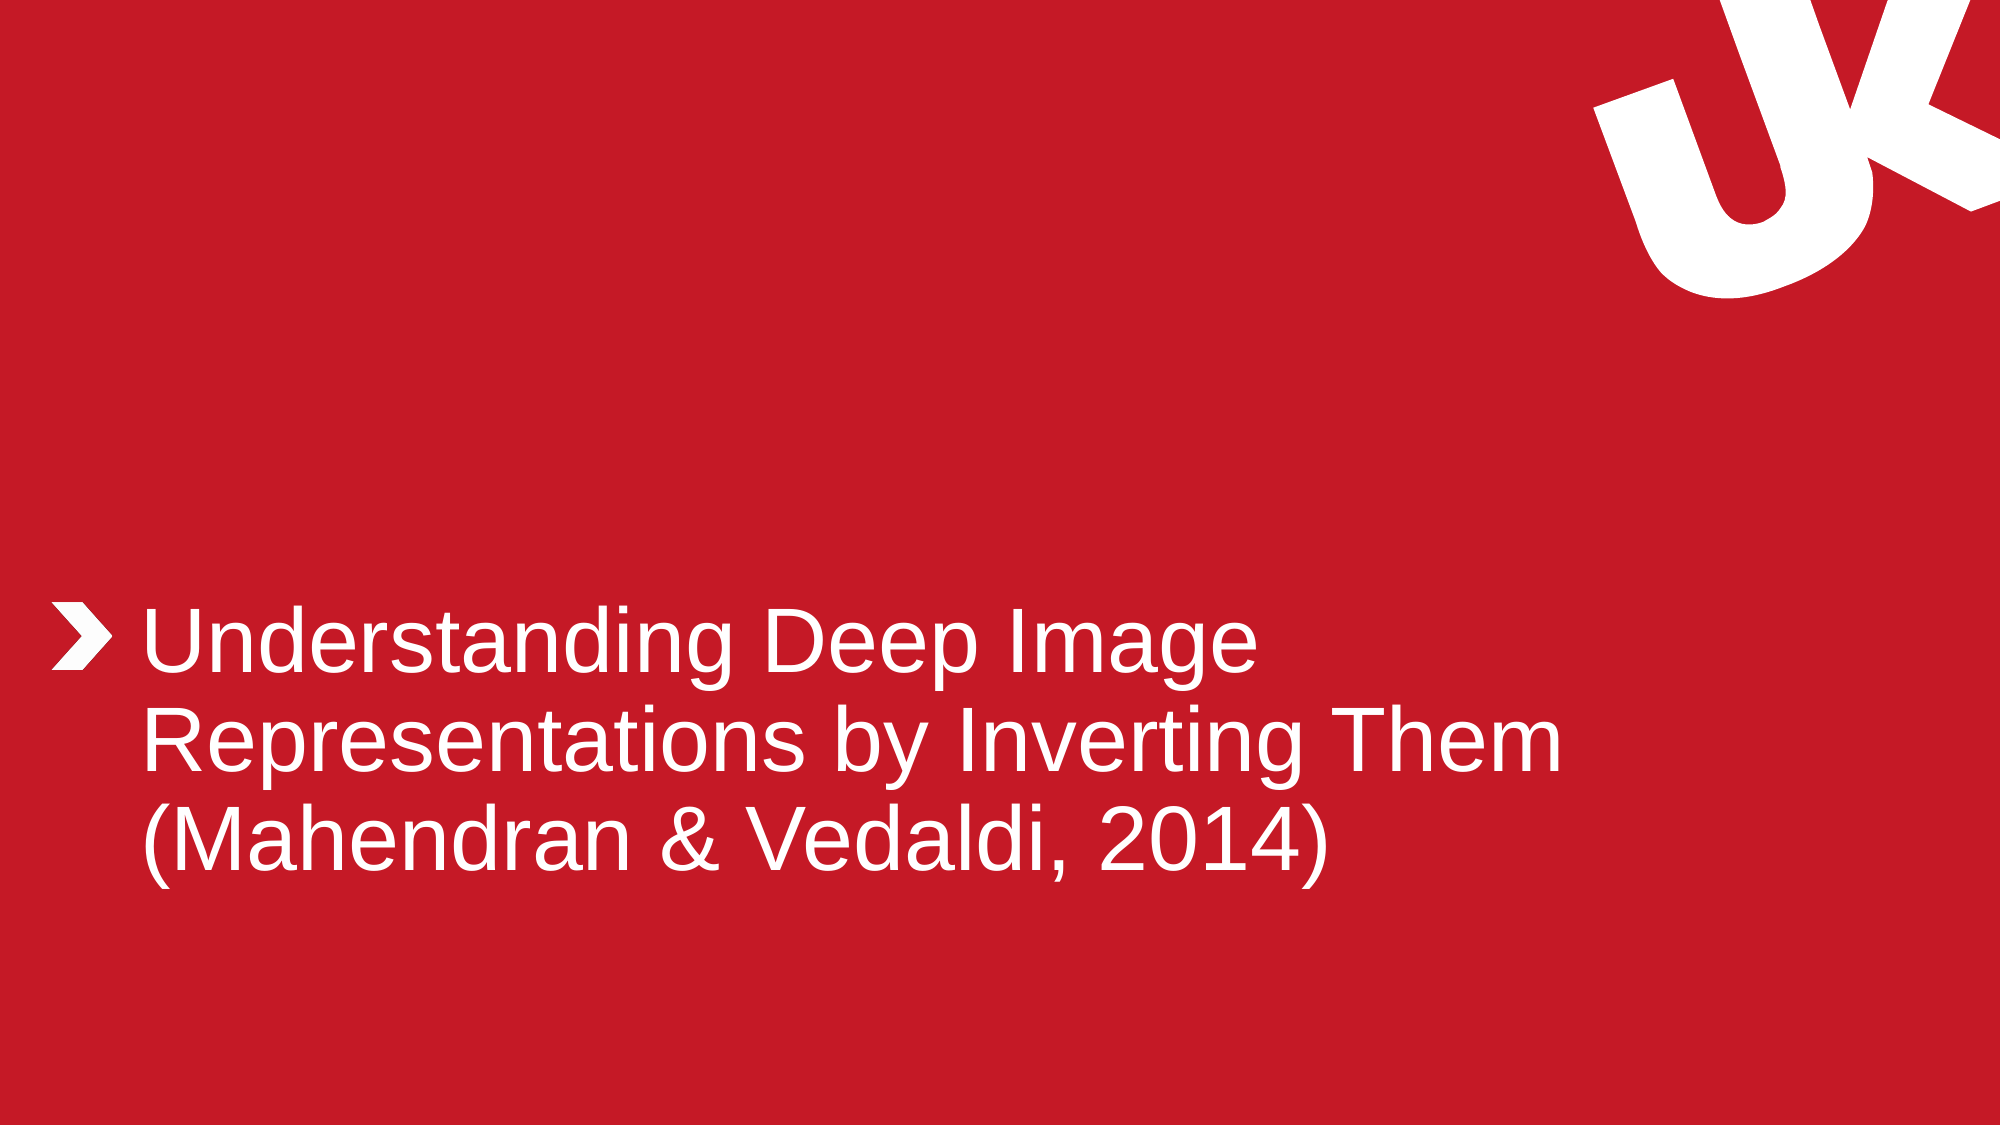

# Understanding Deep Image Representations by Inverting Them (Mahendran & Vedaldi, 2014)